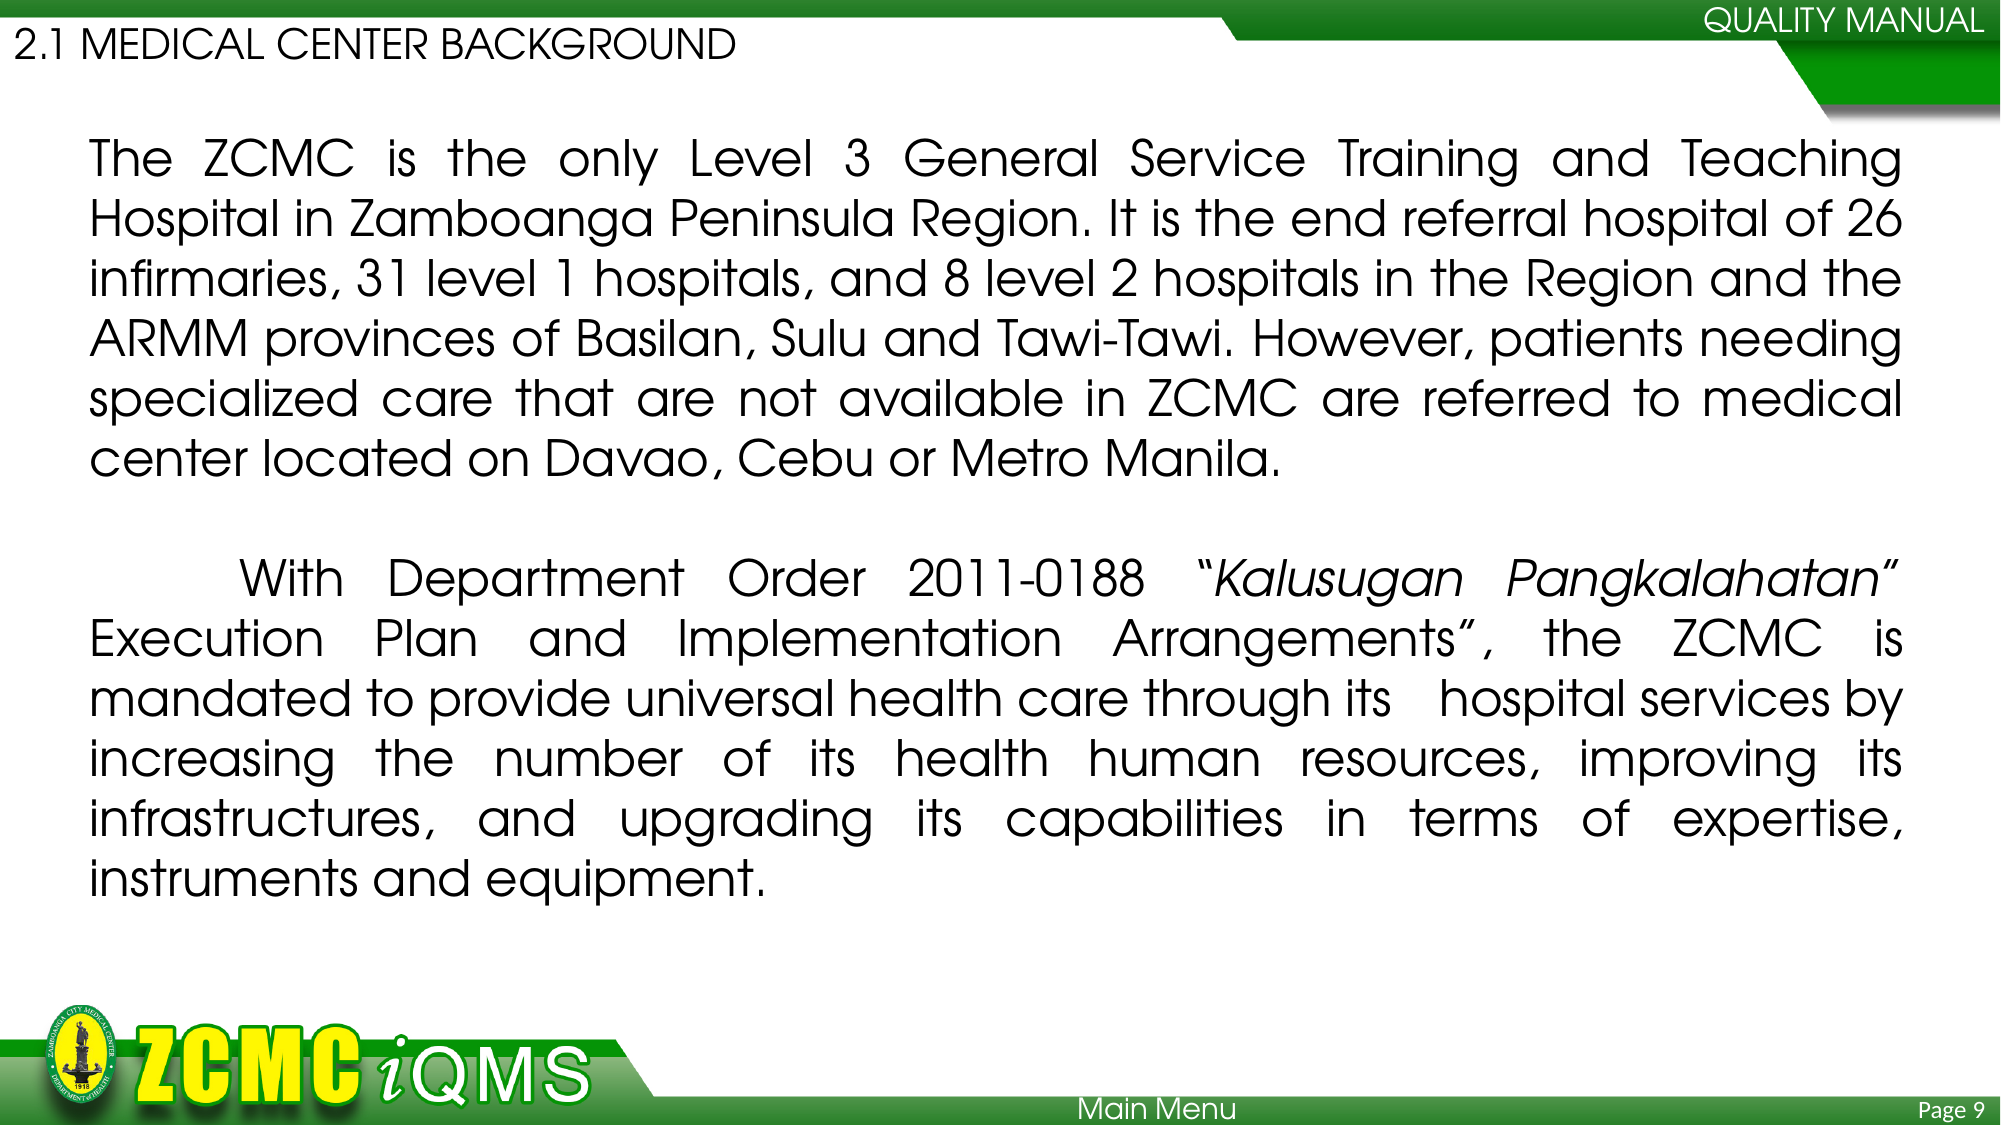

QUALITY MANUAL
2.1 MEDICAL CENTER BACKGROUND
The ZCMC is the only Level 3 General Service Training and Teaching Hospital in Zamboanga Peninsula Region. It is the end referral hospital of 26 infirmaries, 31 level 1 hospitals, and 8 level 2 hospitals in the Region and the ARMM provinces of Basilan, Sulu and Tawi-Tawi. However, patients needing specialized care that are not available in ZCMC are referred to medical center located on Davao, Cebu or Metro Manila.

	With Department Order 2011-0188 “Kalusugan Pangkalahatan” Execution Plan and Implementation Arrangements”, the ZCMC is mandated to provide universal health care through its 	hospital services by increasing the number of its health human resources, improving its infrastructures, and upgrading its capabilities in terms of expertise, instruments and equipment.
Main Menu